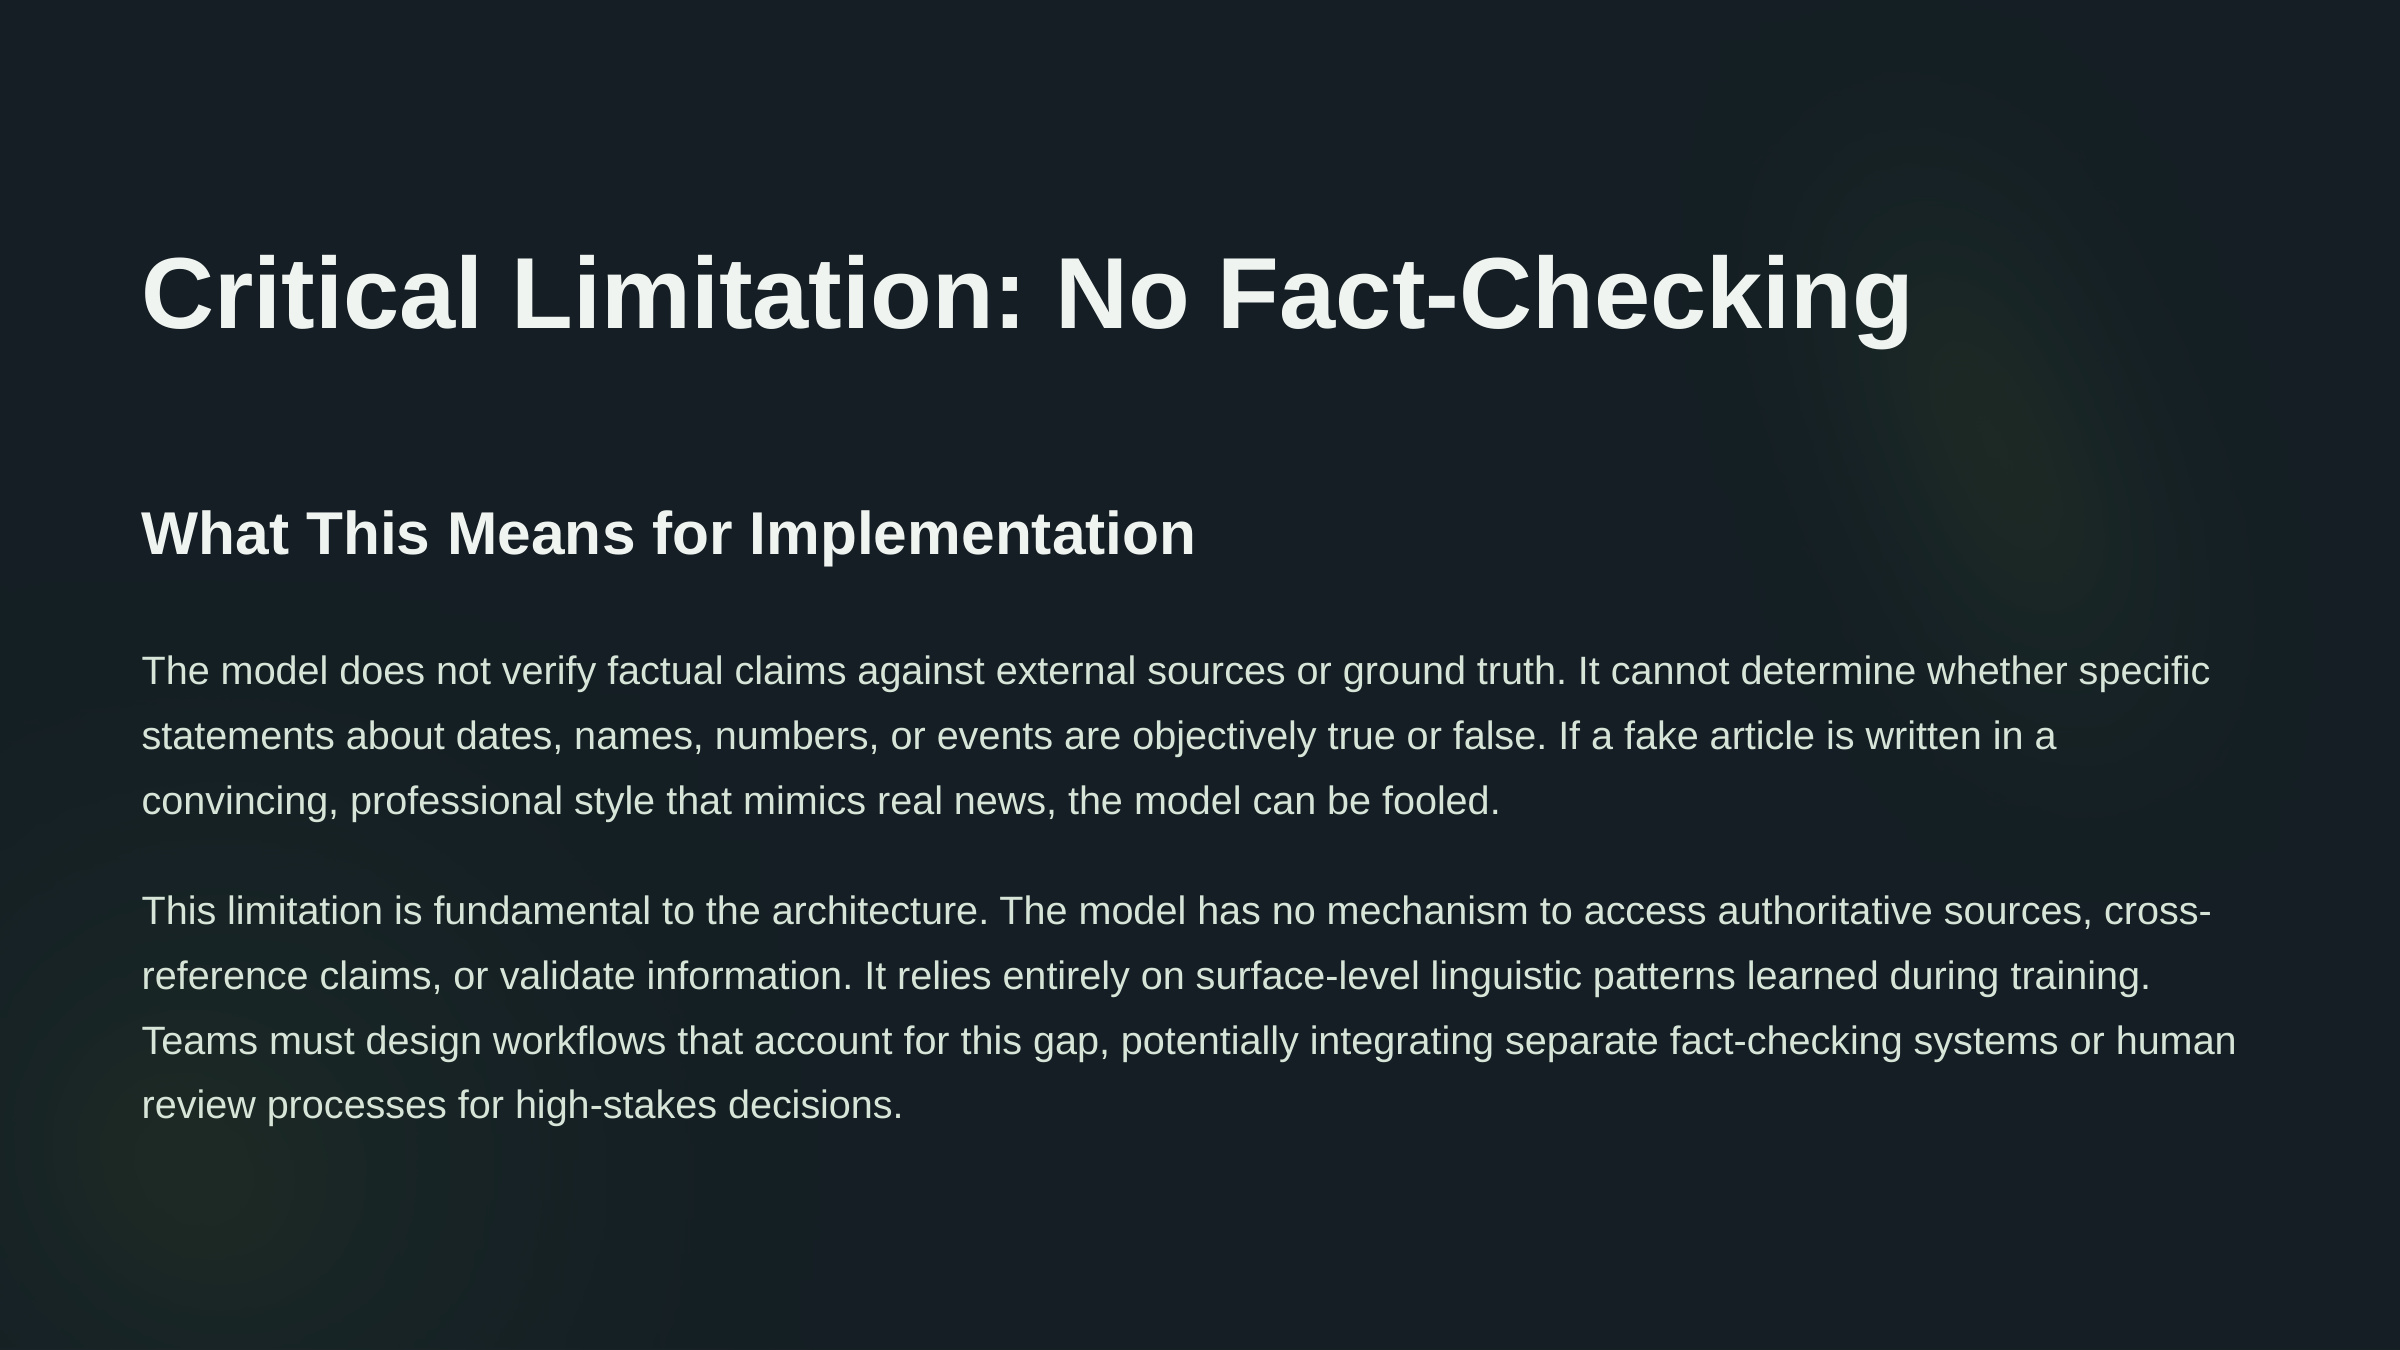

Critical Limitation: No Fact-Checking
What This Means for Implementation
The model does not verify factual claims against external sources or ground truth. It cannot determine whether specific statements about dates, names, numbers, or events are objectively true or false. If a fake article is written in a convincing, professional style that mimics real news, the model can be fooled.
This limitation is fundamental to the architecture. The model has no mechanism to access authoritative sources, cross-reference claims, or validate information. It relies entirely on surface-level linguistic patterns learned during training. Teams must design workflows that account for this gap, potentially integrating separate fact-checking systems or human review processes for high-stakes decisions.